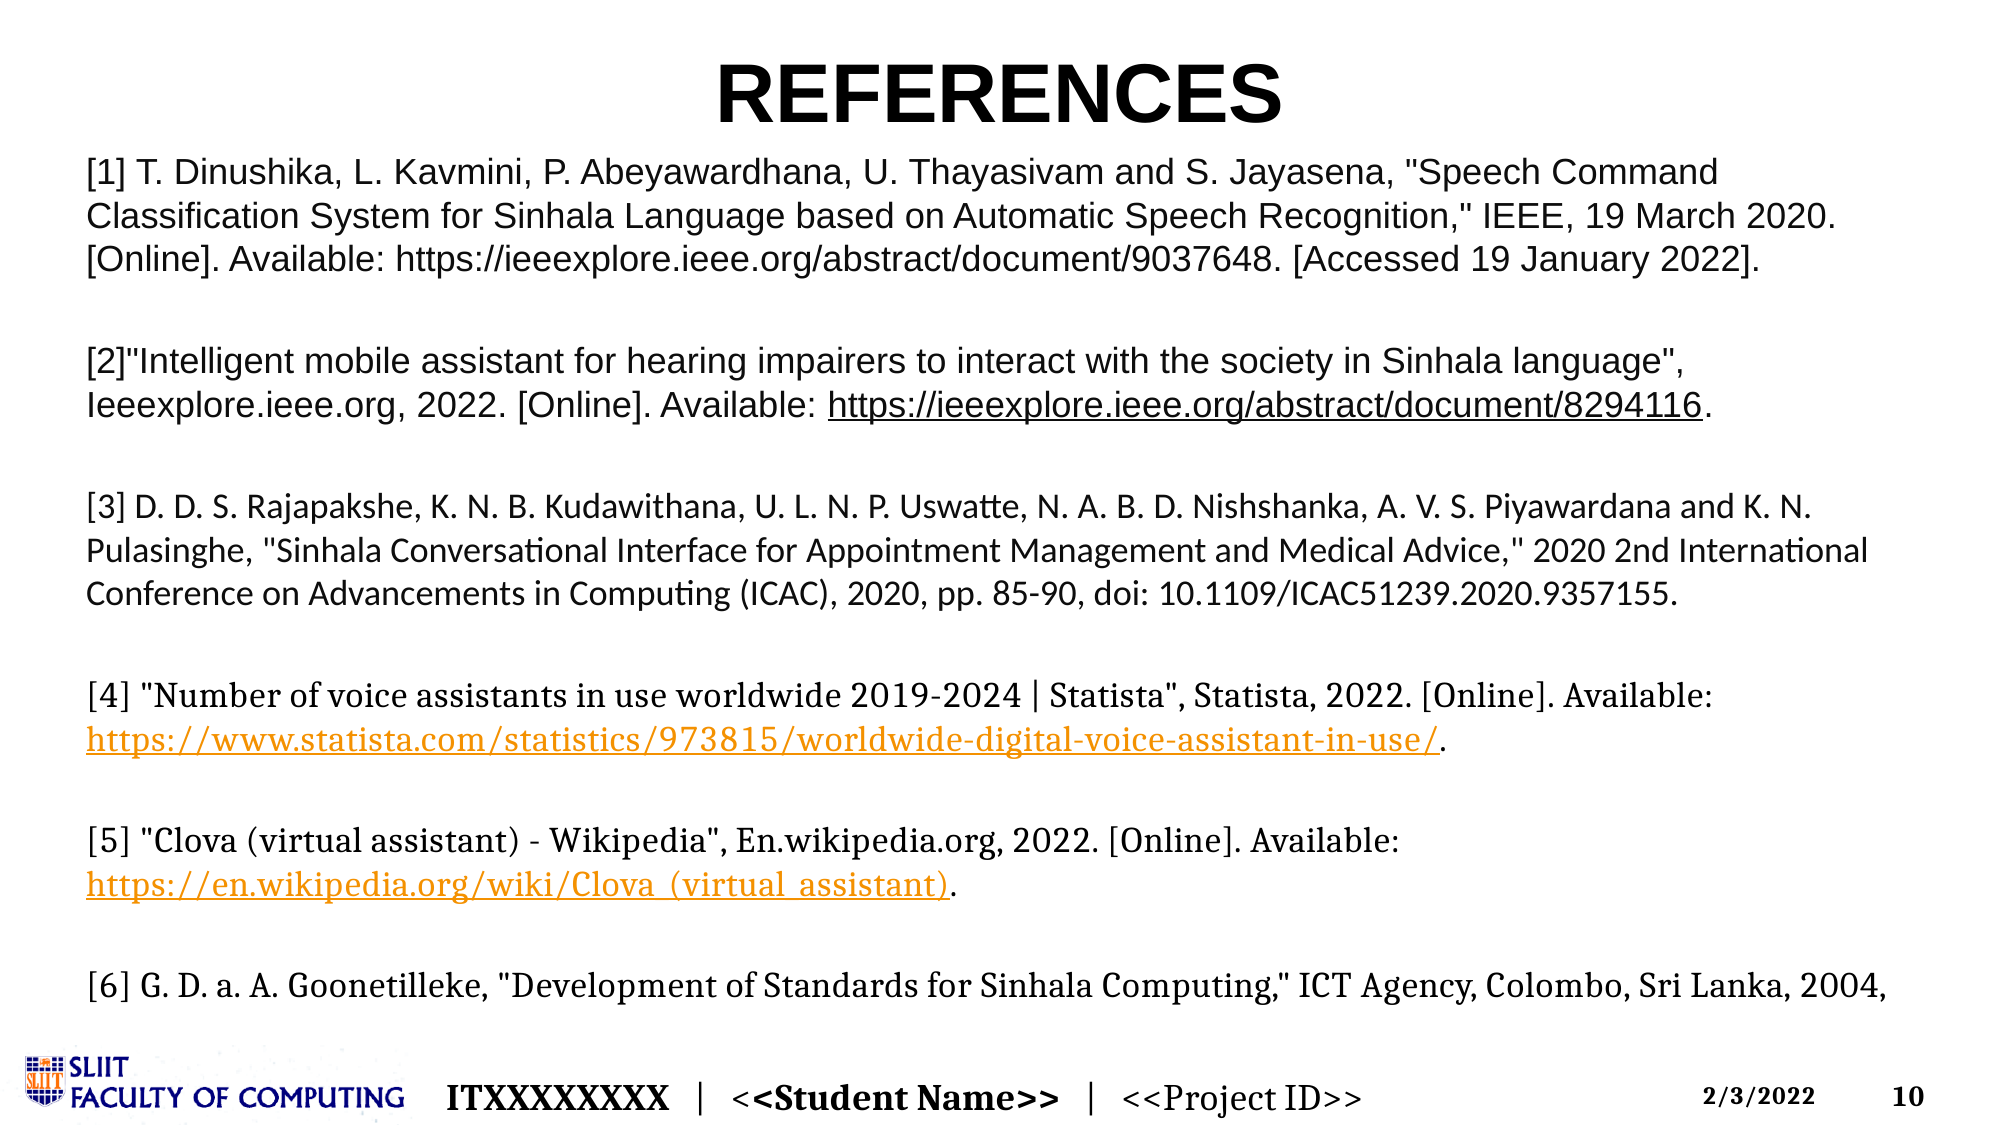

# References
[1] T. Dinushika, L. Kavmini, P. Abeyawardhana, U. Thayasivam and S. Jayasena, "Speech Command Classification System for Sinhala Language based on Automatic Speech Recognition," IEEE, 19 March 2020. [Online]. Available: https://ieeexplore.ieee.org/abstract/document/9037648. [Accessed 19 January 2022].

[2]"Intelligent mobile assistant for hearing impairers to interact with the society in Sinhala language", Ieeexplore.ieee.org, 2022. [Online]. Available: https://ieeexplore.ieee.org/abstract/document/8294116.

[3] D. D. S. Rajapakshe, K. N. B. Kudawithana, U. L. N. P. Uswatte, N. A. B. D. Nishshanka, A. V. S. Piyawardana and K. N. Pulasinghe, "Sinhala Conversational Interface for Appointment Management and Medical Advice," 2020 2nd International Conference on Advancements in Computing (ICAC), 2020, pp. 85-90, doi: 10.1109/ICAC51239.2020.9357155.

[4] "Number of voice assistants in use worldwide 2019-2024 | Statista", Statista, 2022. [Online]. Available: https://www.statista.com/statistics/973815/worldwide-digital-voice-assistant-in-use/.

[5] "Clova (virtual assistant) - Wikipedia", En.wikipedia.org, 2022. [Online]. Available: https://en.wikipedia.org/wiki/Clova_(virtual_assistant).

[6] G. D. a. A. Goonetilleke, "Development of Standards for Sinhala Computing," ICT Agency, Colombo, Sri Lanka, 2004,